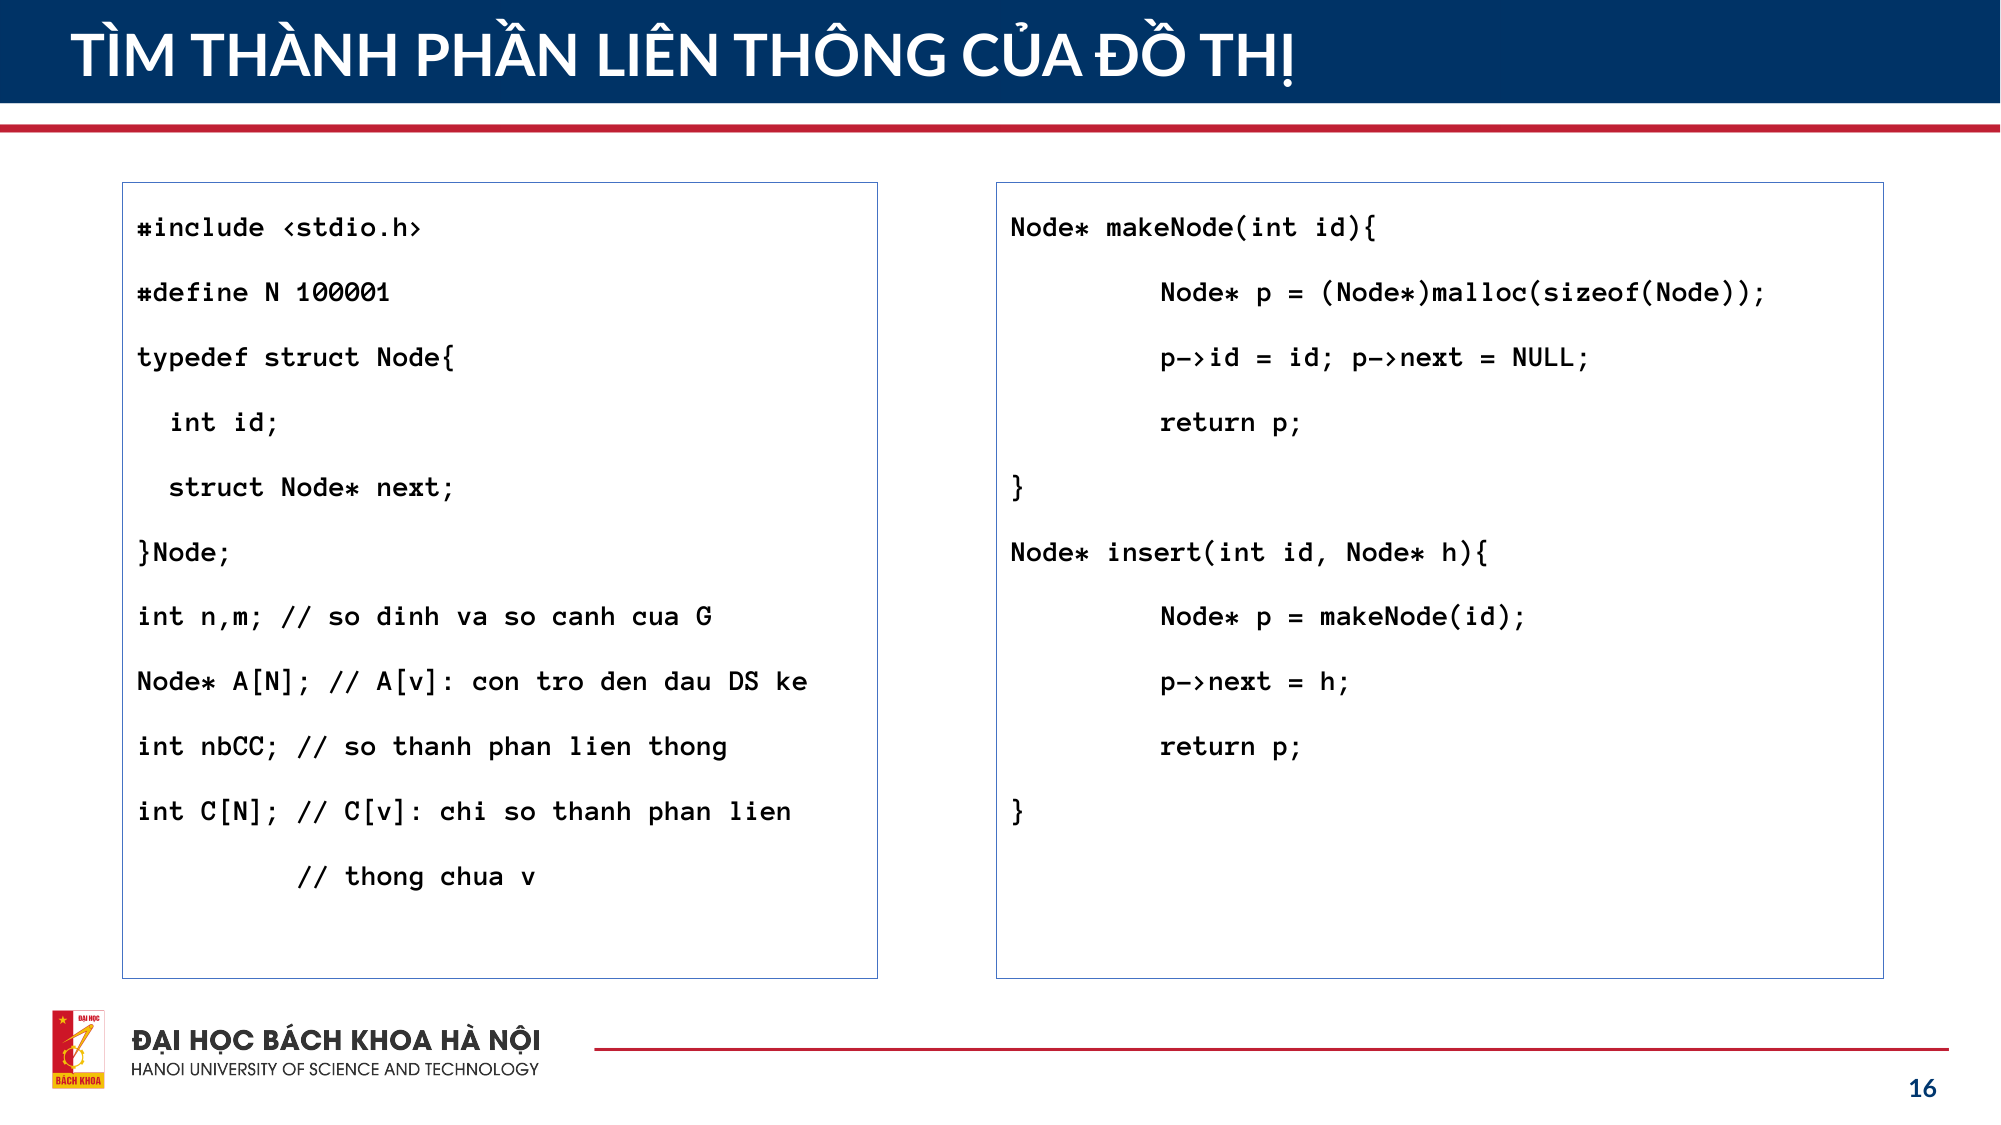

# TÌM THÀNH PHẦN LIÊN THÔNG CỦA ĐỒ THỊ

#include <stdio.h>
#define N 100001
typedef struct Node{
  int id;
  struct Node* next;
}Node;
int n,m; // so dinh va so canh cua G
Node* A[N]; // A[v]: con tro den dau DS ke
int nbCC; // so thanh phan lien thong
int C[N]; // C[v]: chi so thanh phan lien
          // thong chua v
Node* makeNode(int id){
	Node* p = (Node*)malloc(sizeof(Node));
	p->id = id; p->next = NULL;
	return p;
}
Node* insert(int id, Node* h){
	Node* p = makeNode(id);
	p->next = h;
	return p;
}
16